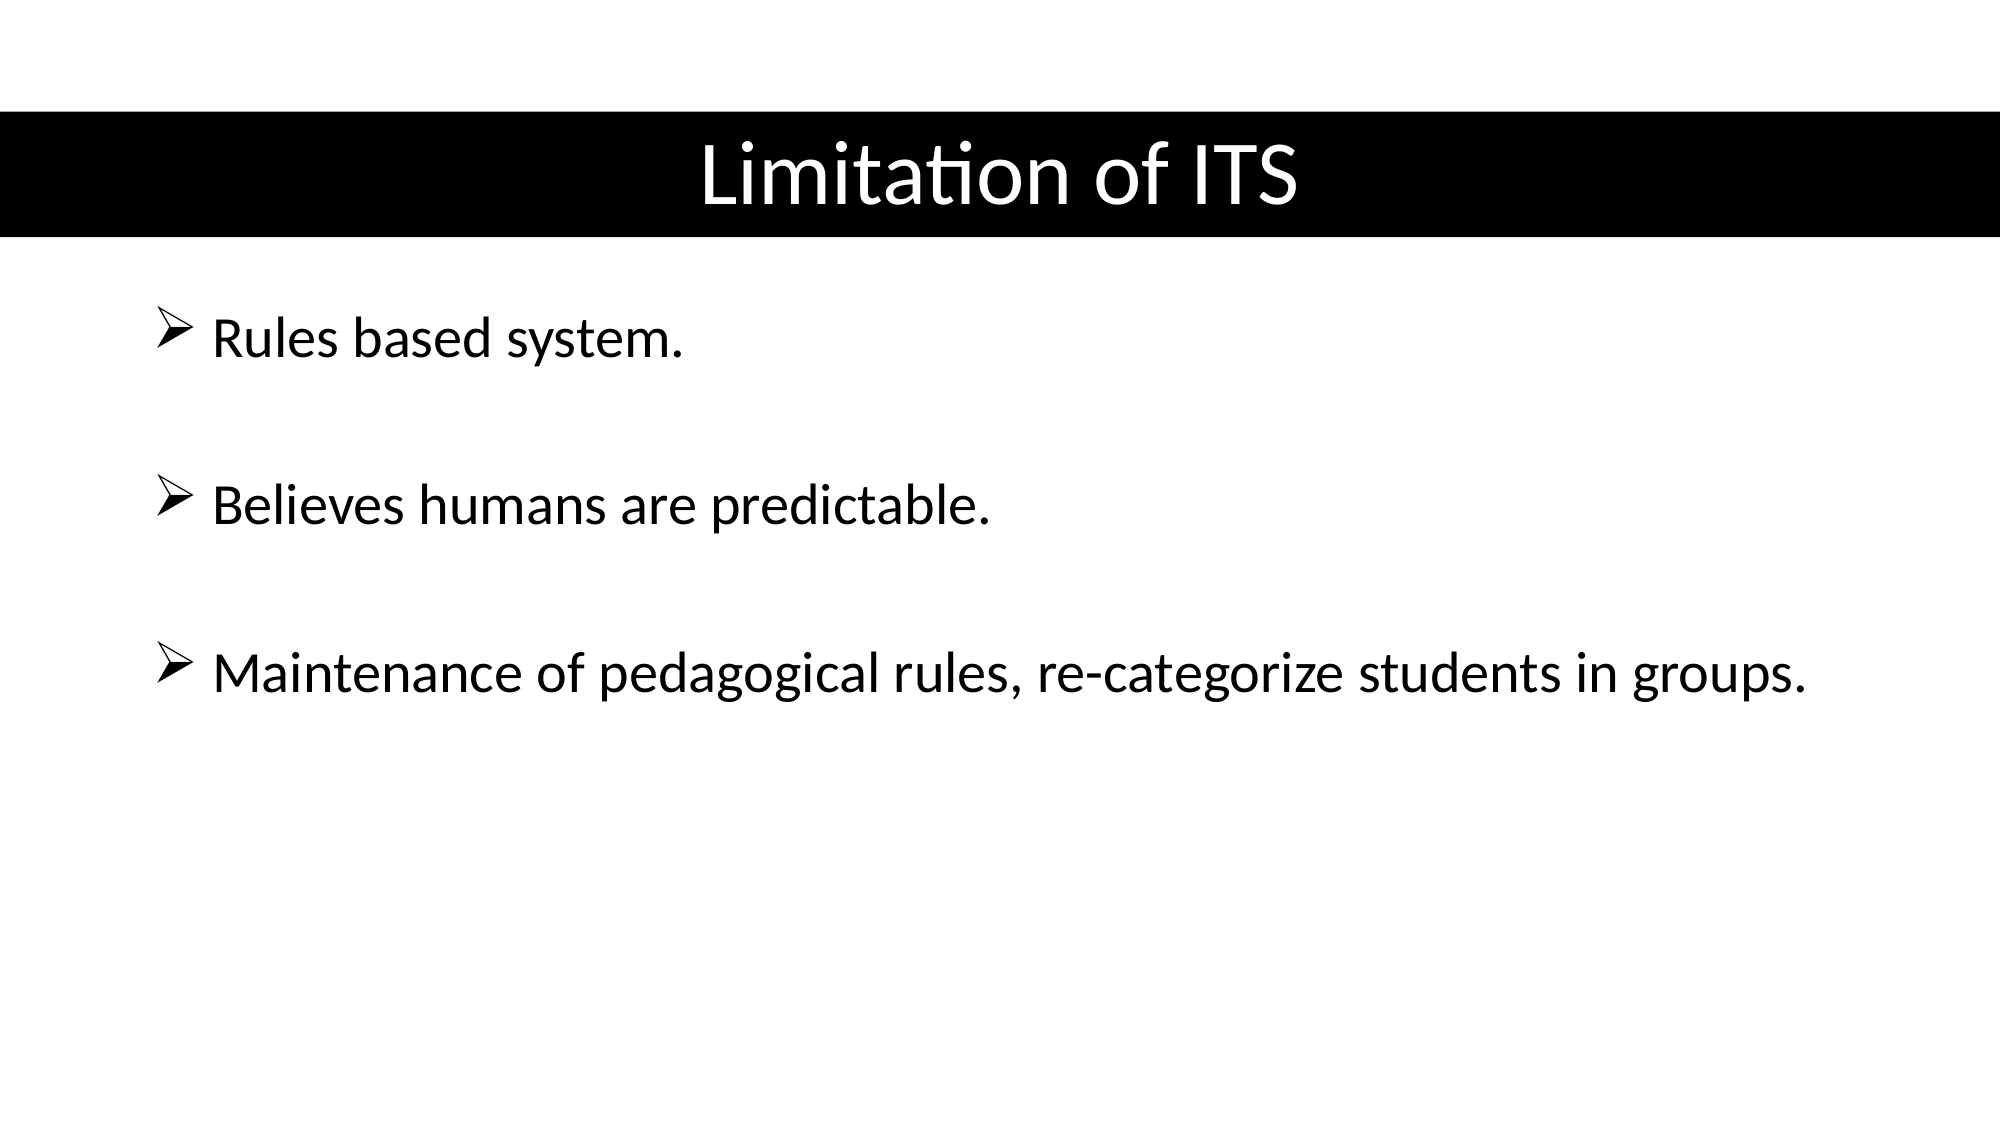

# Limitation of ITS
 Rules based system.

 Believes humans are predictable.

 Maintenance of pedagogical rules, re-categorize students in groups.